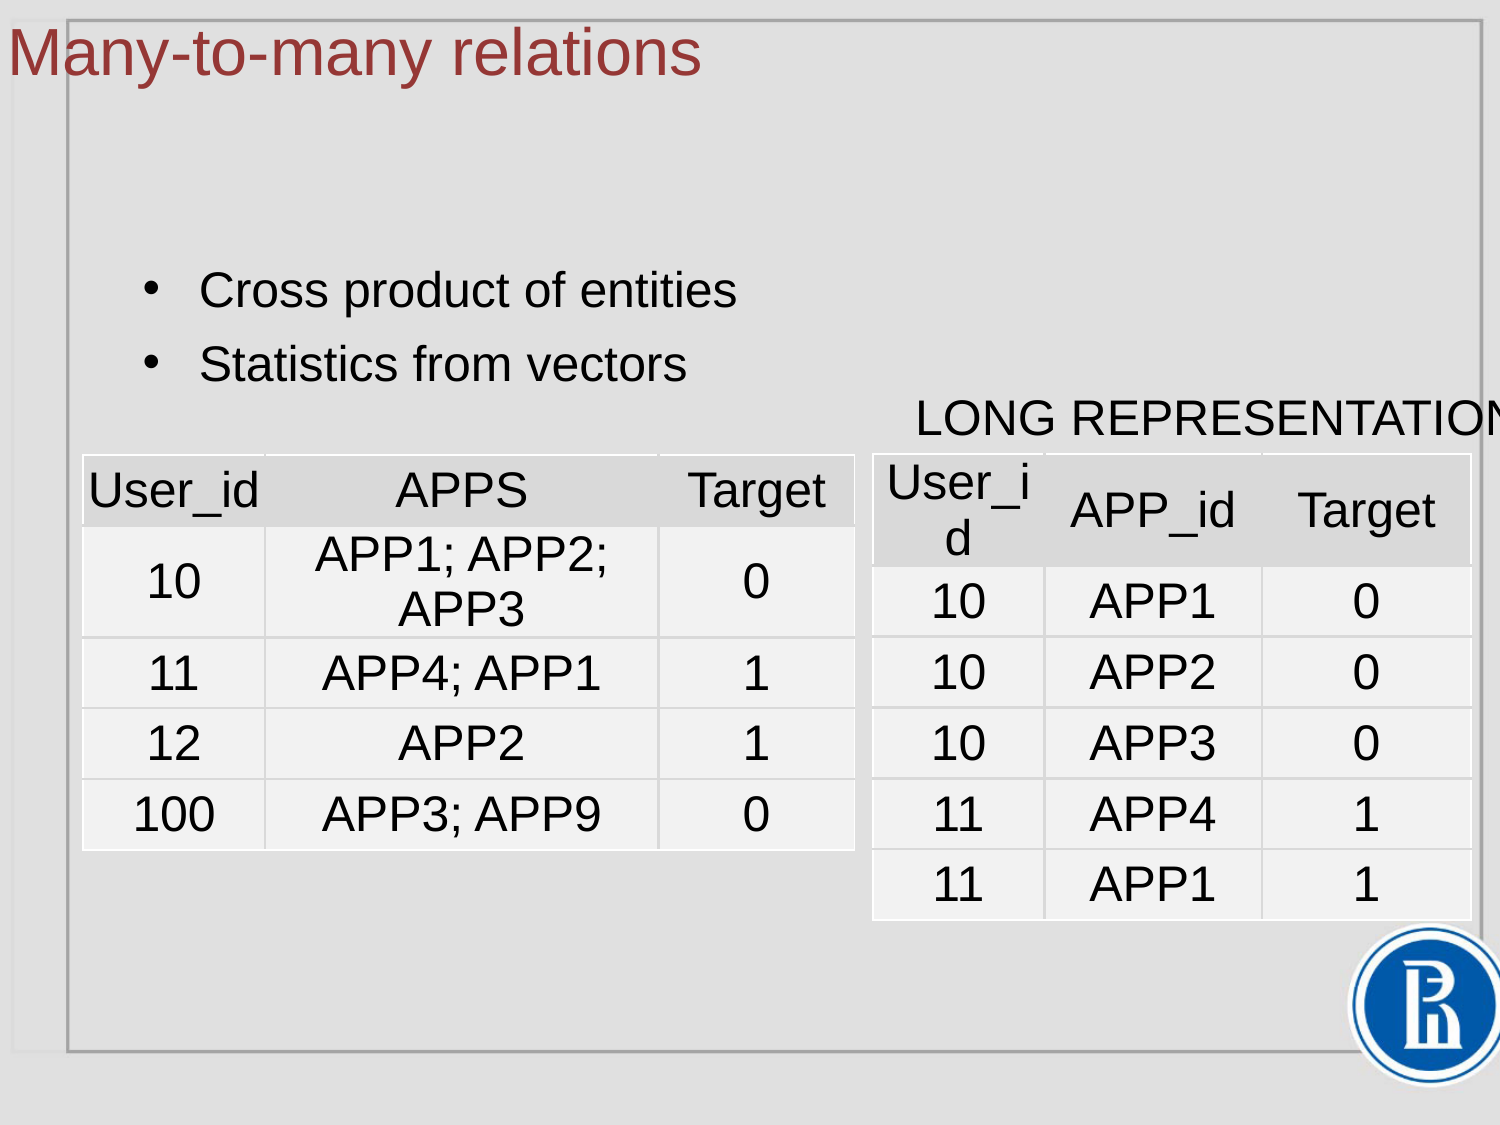

# Many-to-many relations
Cross product of entities
Statistics from vectors
LONG REPRESENTATION
| User\_id | APP\_id | Target |
| --- | --- | --- |
| 10 | APP1 | 0 |
| 10 | APP2 | 0 |
| 10 | APP3 | 0 |
| 11 | APP4 | 1 |
| 11 | APP1 | 1 |
| User\_id | APPS | Target |
| --- | --- | --- |
| 10 | APP1; APP2; APP3 | 0 |
| 11 | APP4; APP1 | 1 |
| 12 | APP2 | 1 |
| 100 | APP3; APP9 | 0 |